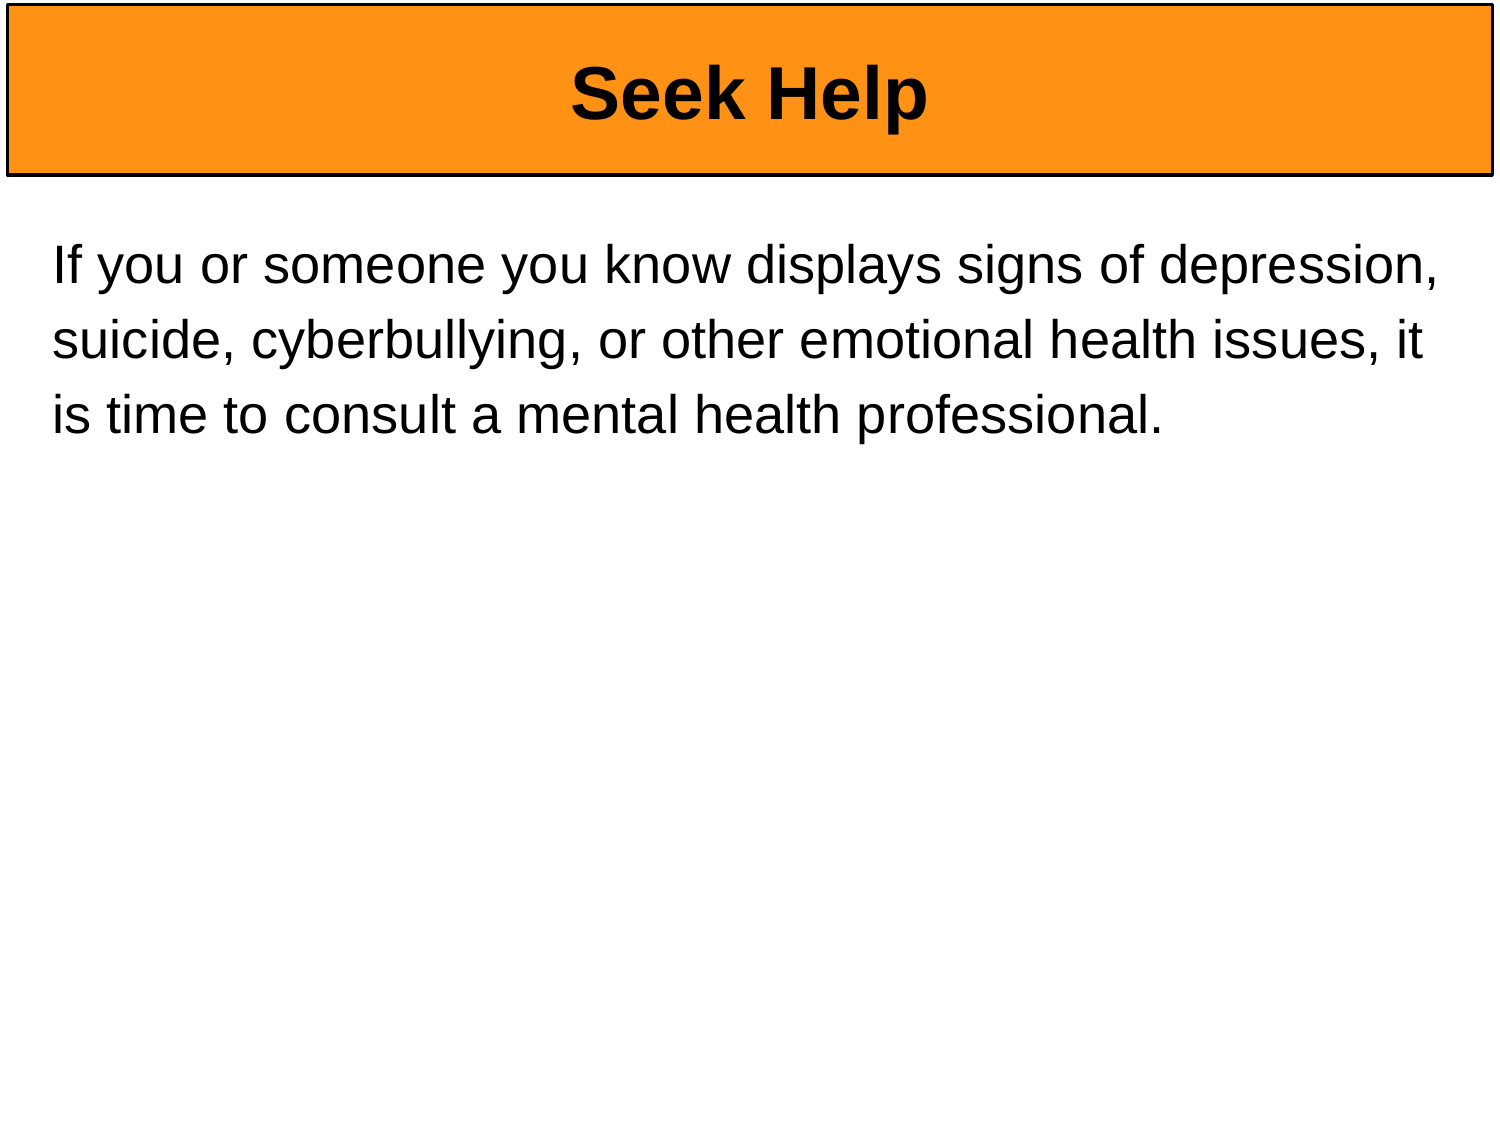

# Seek Help
If you or someone you know displays signs of depression, suicide, cyberbullying, or other emotional health issues, it is time to consult a mental health professional.